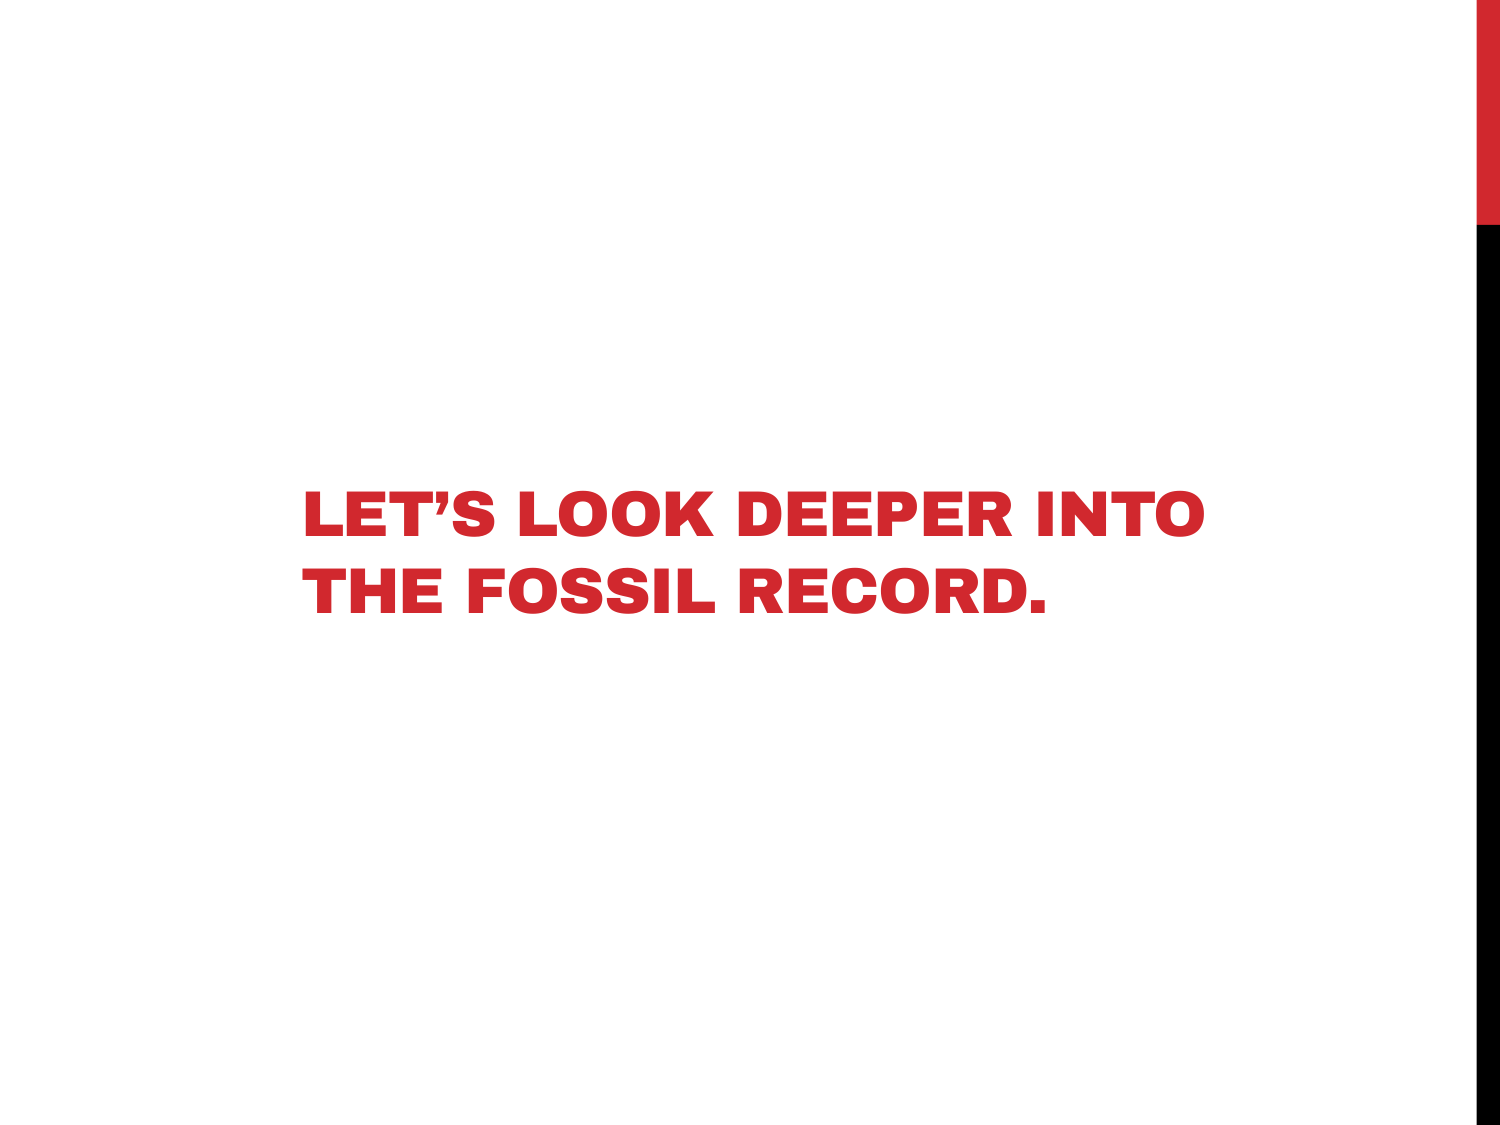

# Let’s look Deeper Into the Fossil Record.